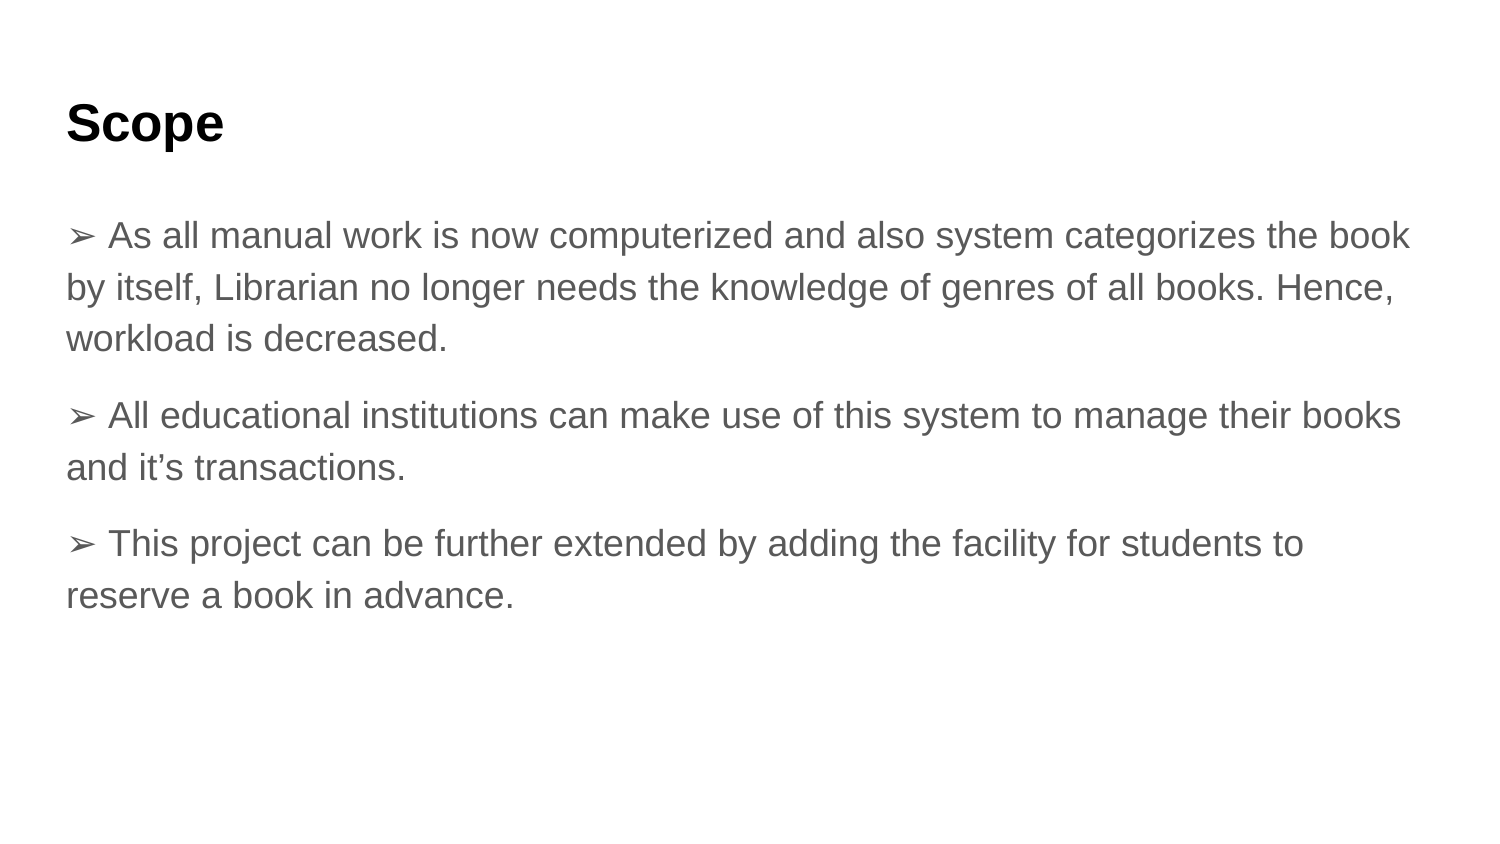

# Scope
➢ As all manual work is now computerized and also system categorizes the book by itself, Librarian no longer needs the knowledge of genres of all books. Hence, workload is decreased.
➢ All educational institutions can make use of this system to manage their books and it’s transactions.
➢ This project can be further extended by adding the facility for students to reserve a book in advance.